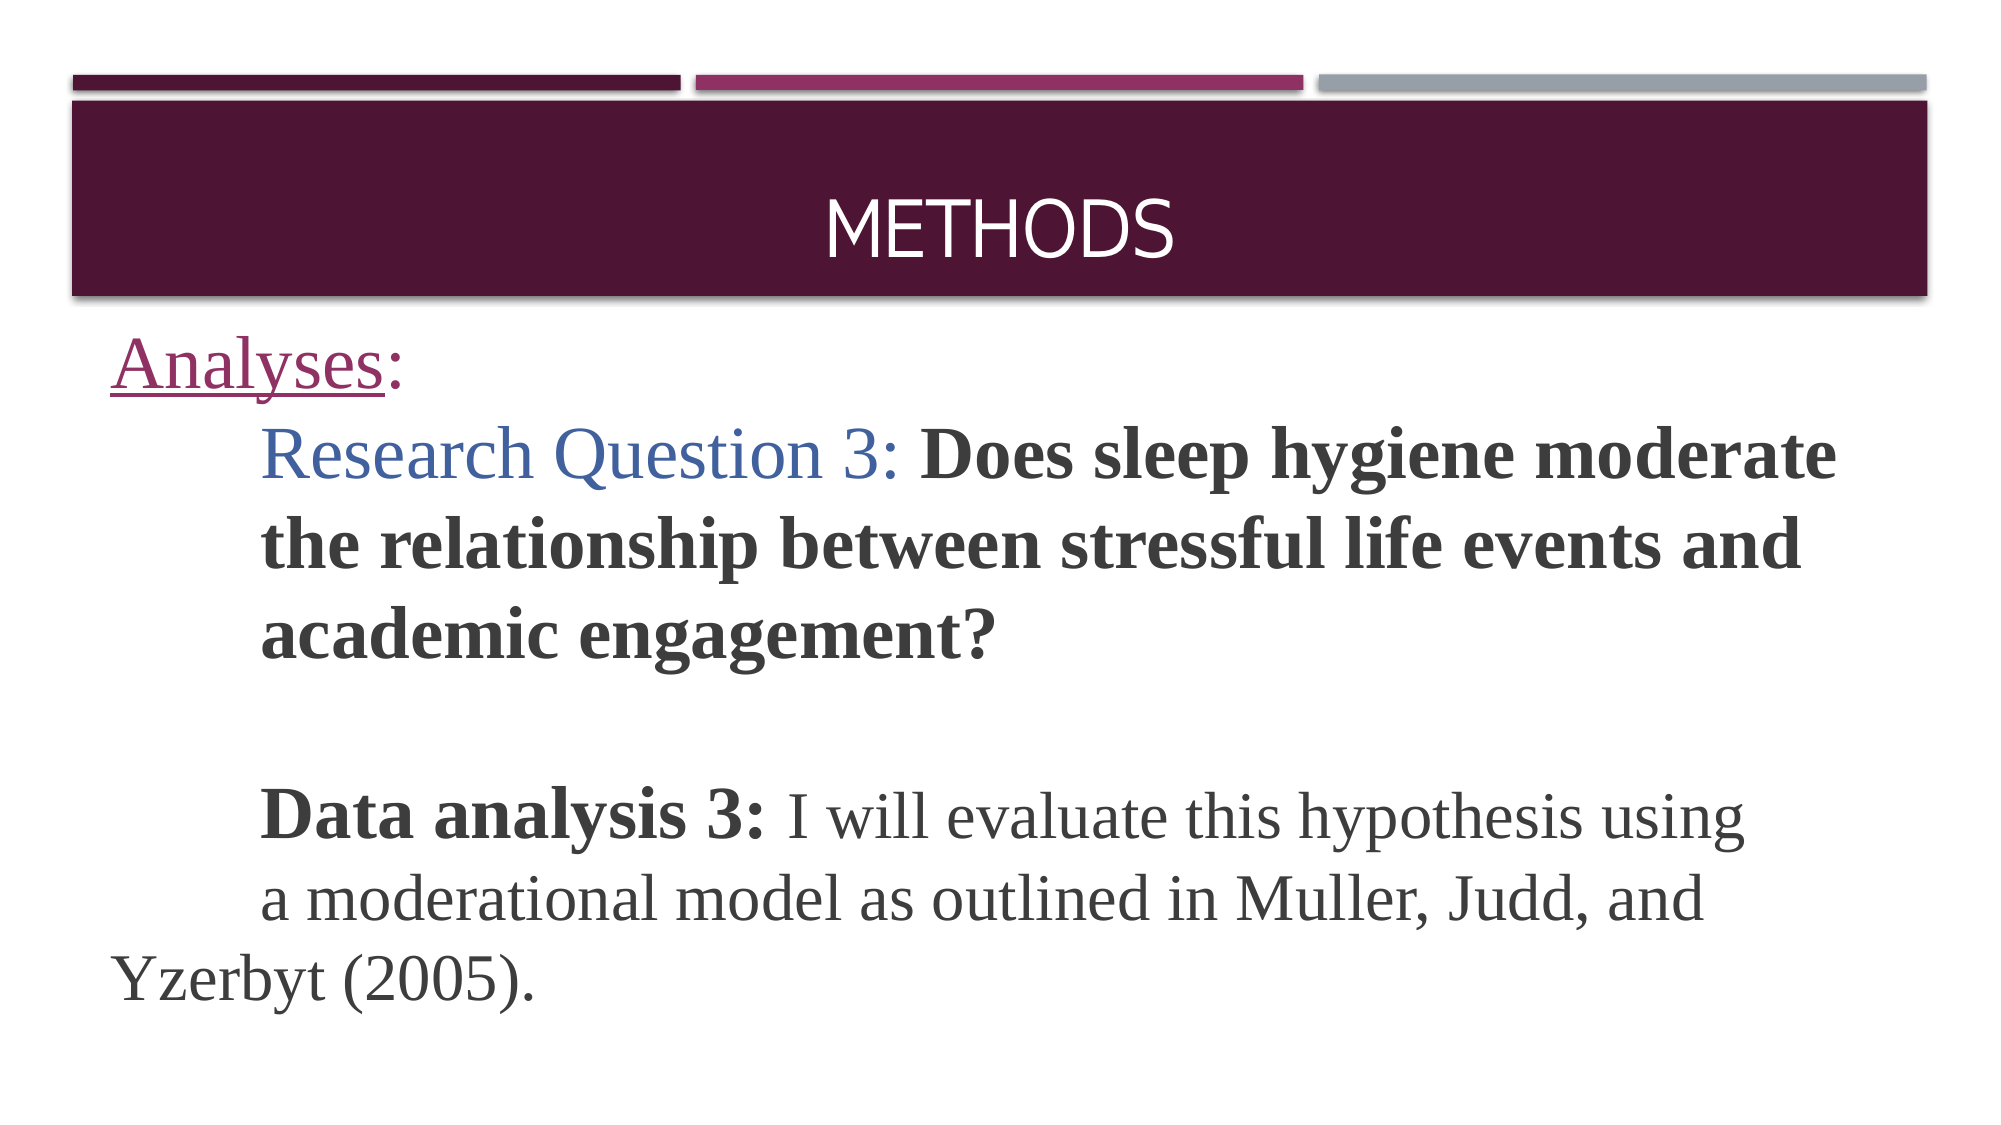

# Methods
Analyses:
	Research Question 3: Does sleep hygiene moderate 	the relationship between stressful life events and 	academic engagement?

	Data analysis 3: I will evaluate this hypothesis using 	a moderational model as outlined in Muller, Judd, and 	Yzerbyt (2005).